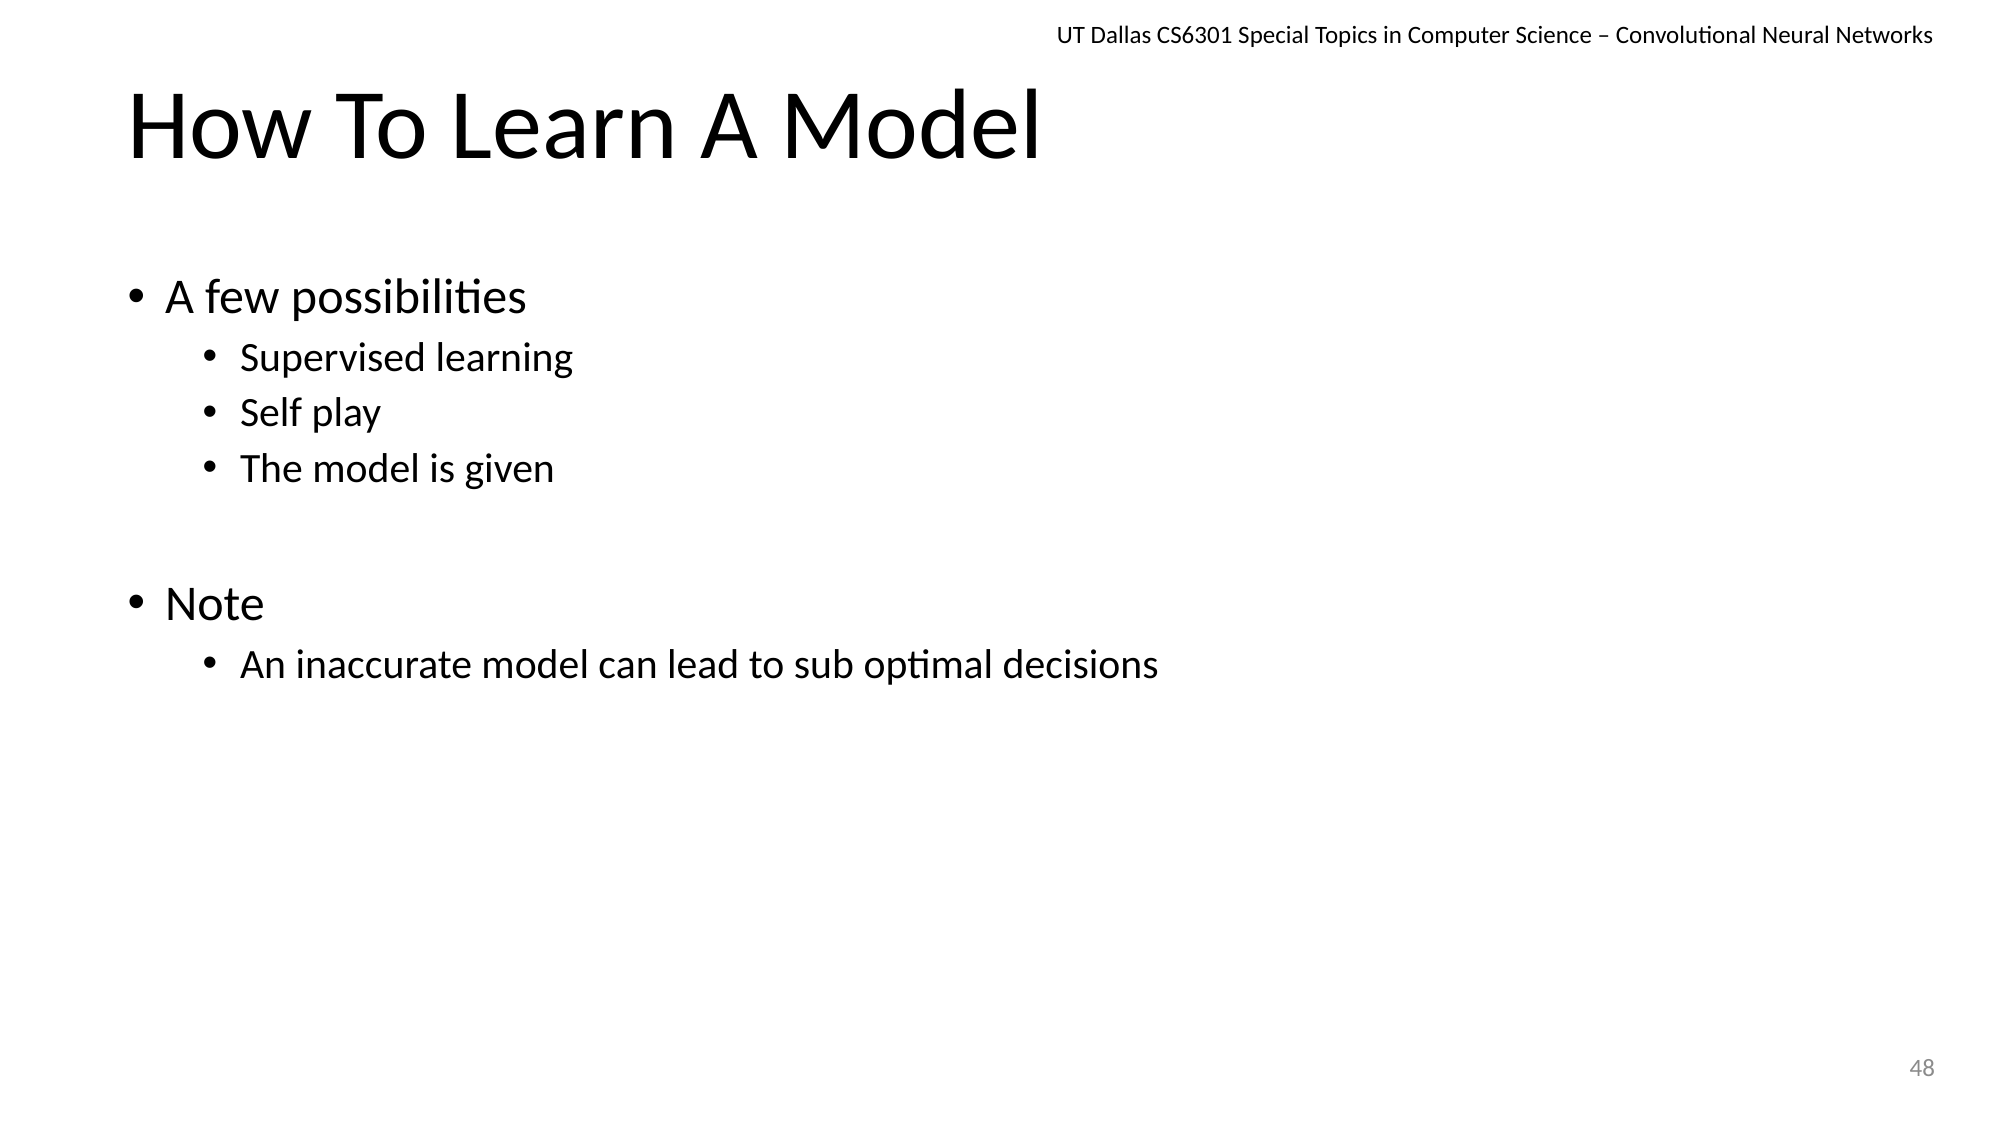

UT Dallas CS6301 Special Topics in Computer Science – Convolutional Neural Networks
# How To Learn A Model
A few possibilities
Supervised learning
Self play
The model is given

Note
An inaccurate model can lead to sub optimal decisions
48